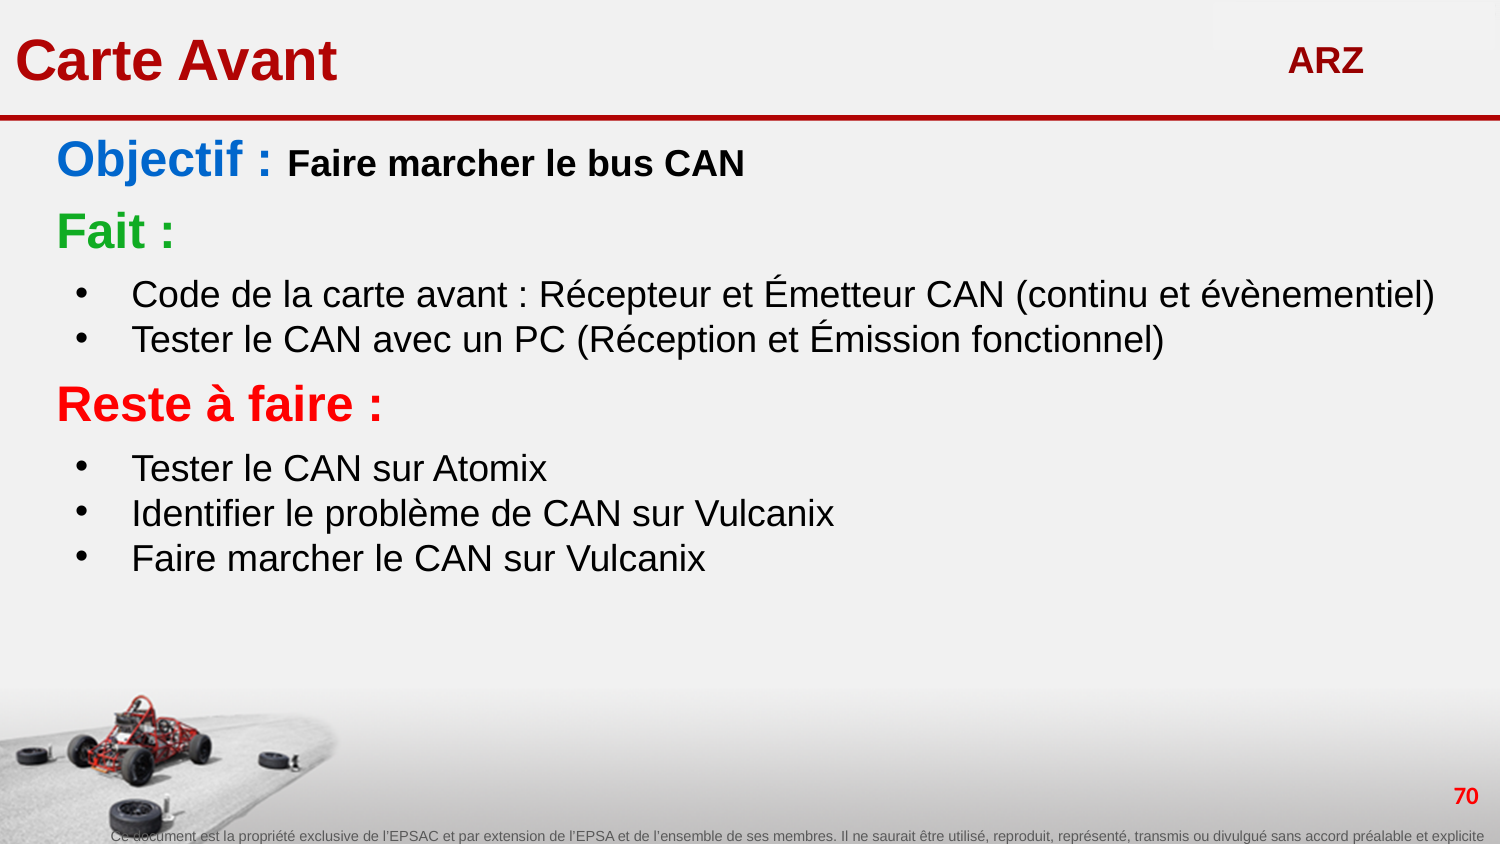

# Carte Avant
ARZ
Objectif : Faire marcher le bus CAN
Fait :
Code de la carte avant : Récepteur et Émetteur CAN (continu et évènementiel)
Tester le CAN avec un PC (Réception et Émission fonctionnel)
Reste à faire :
Tester le CAN sur Atomix
Identifier le problème de CAN sur Vulcanix
Faire marcher le CAN sur Vulcanix

70